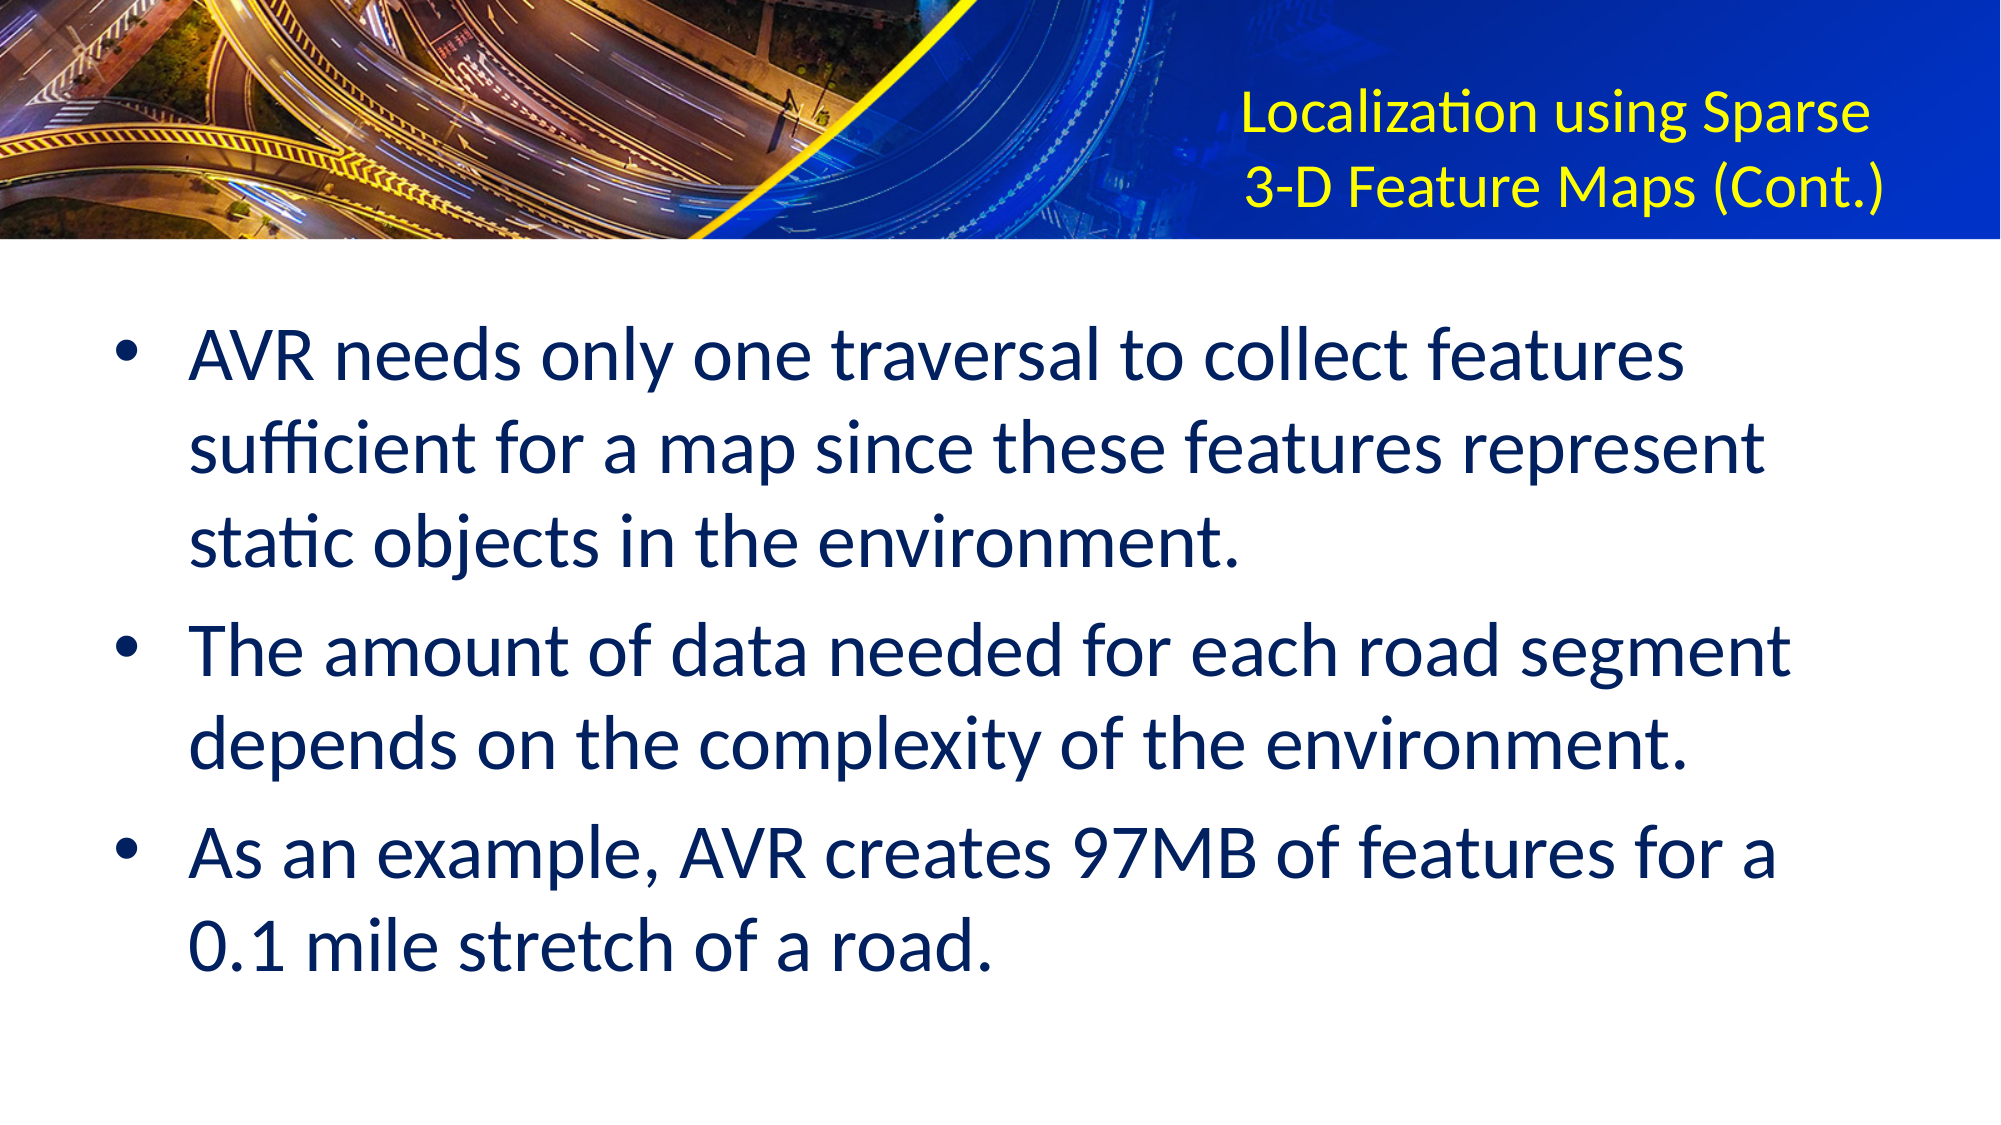

# Localization using Sparse 3-D Feature Maps (Cont.)
AVR needs only one traversal to collect features sufficient for a map since these features represent static objects in the environment.
The amount of data needed for each road segment depends on the complexity of the environment.
As an example, AVR creates 97MB of features for a 0.1 mile stretch of a road.